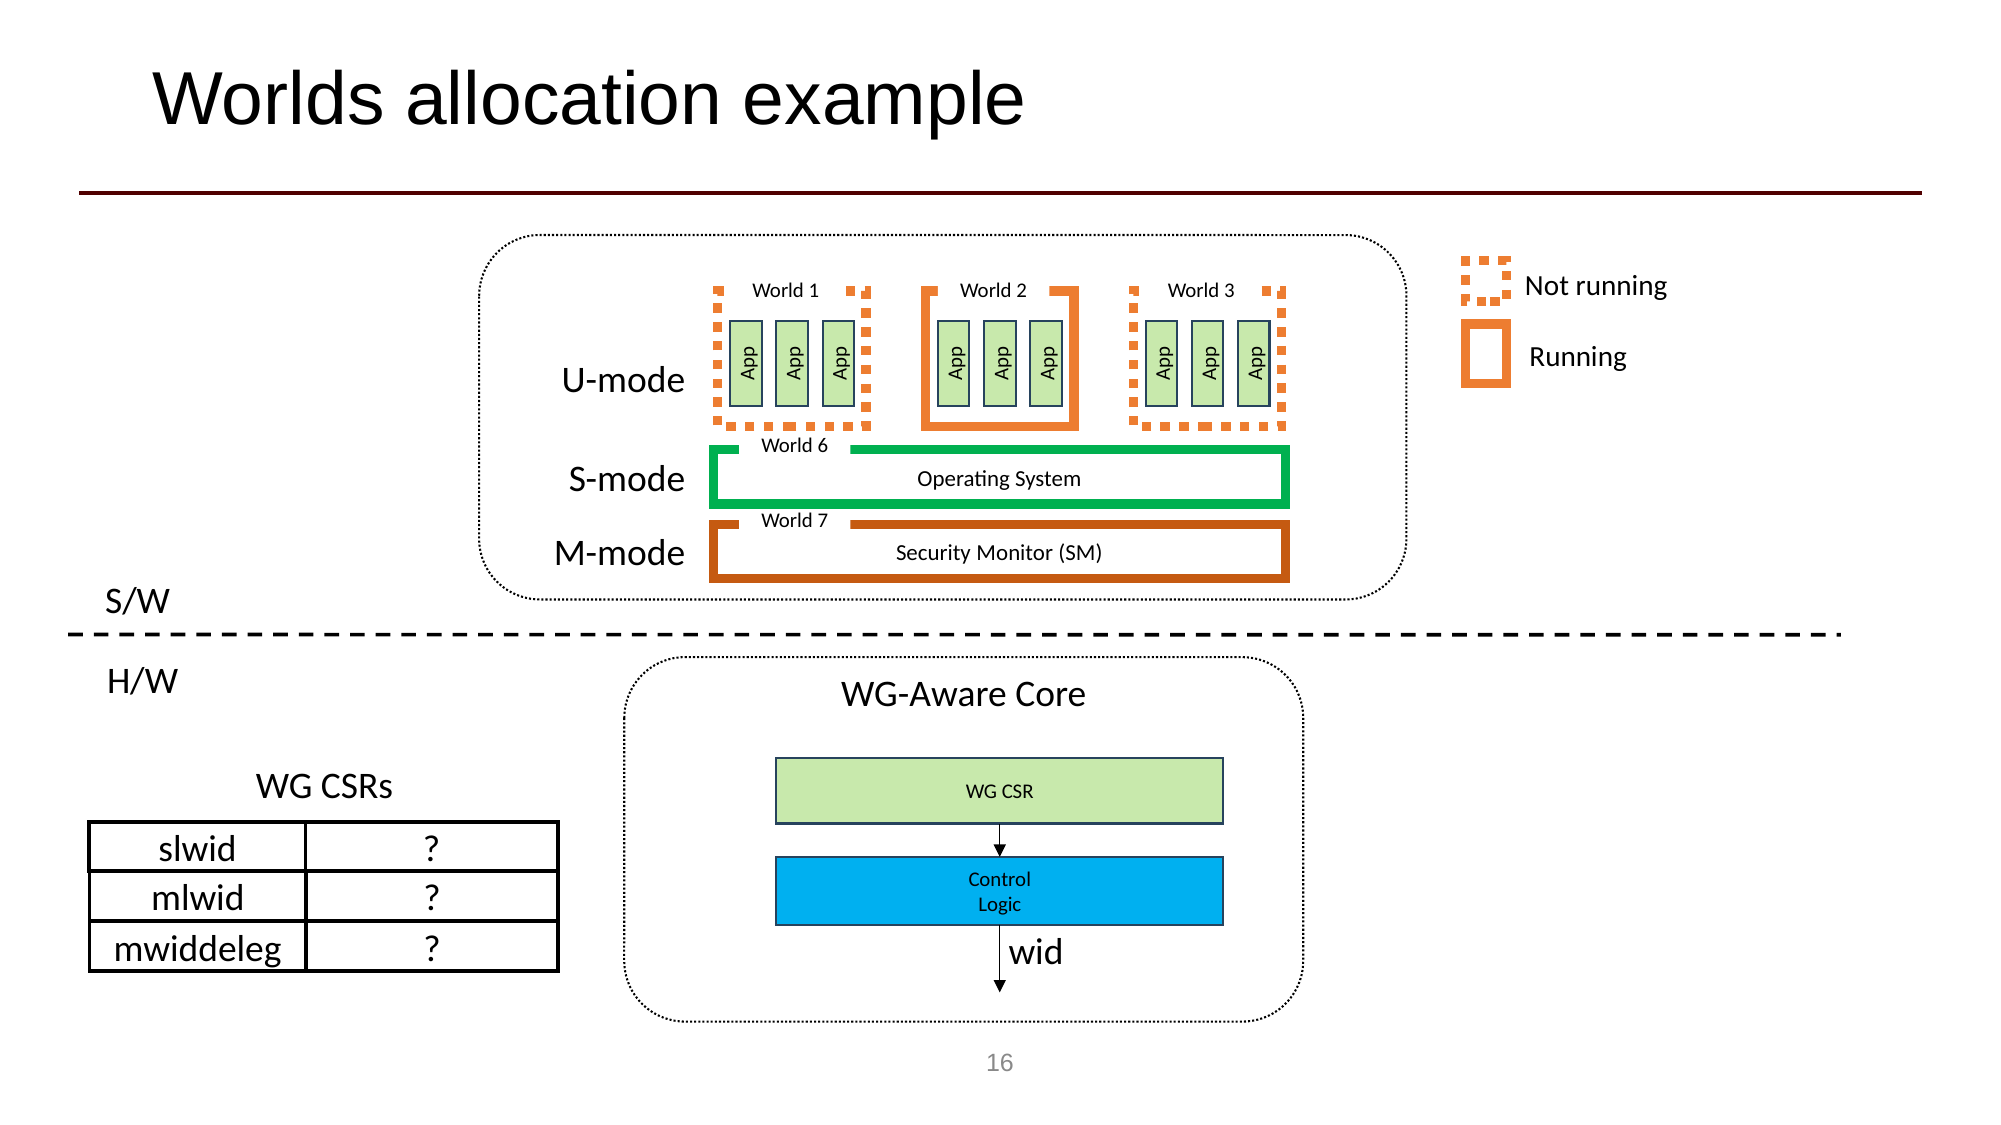

# Worlds allocation example

World 1

App
App
App

World 2

App
App
App
Not running

Running
World 3

App
App
App
U-mode
World 6
S-mode
Operating System

World 7
M-mode
Security Monitor (SM)
S/W
H/W

WG-Aware Core
WG CSRs
WG CSR
slwid
?
Control
Logic
mlwid
?
wid
mwiddeleg
?
16